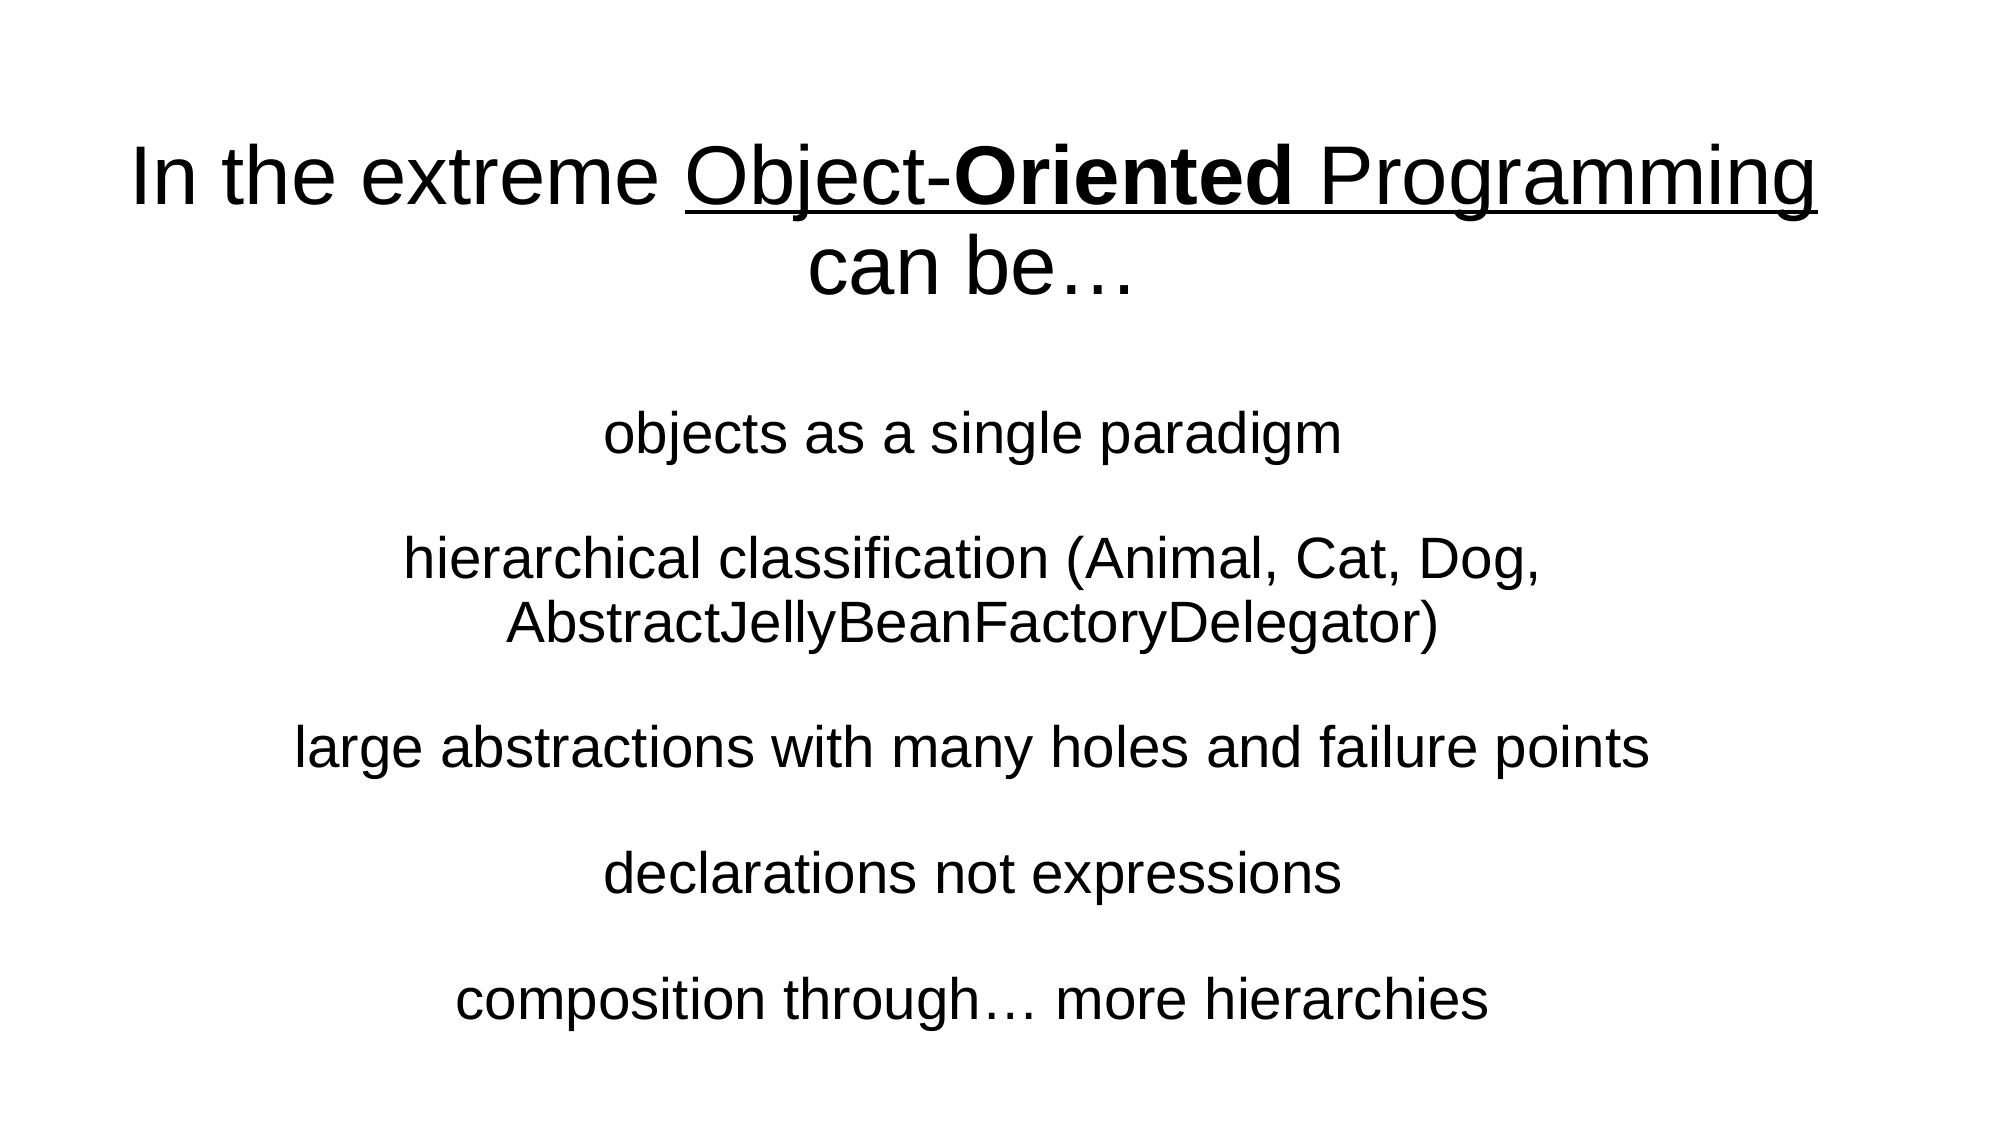

# In the extreme Object-Oriented Programming can be… objects as a single paradigm hierarchical classification (Animal, Cat, Dog, AbstractJellyBeanFactoryDelegator) large abstractions with many holes and failure points declarations not expressions composition through… more hierarchies